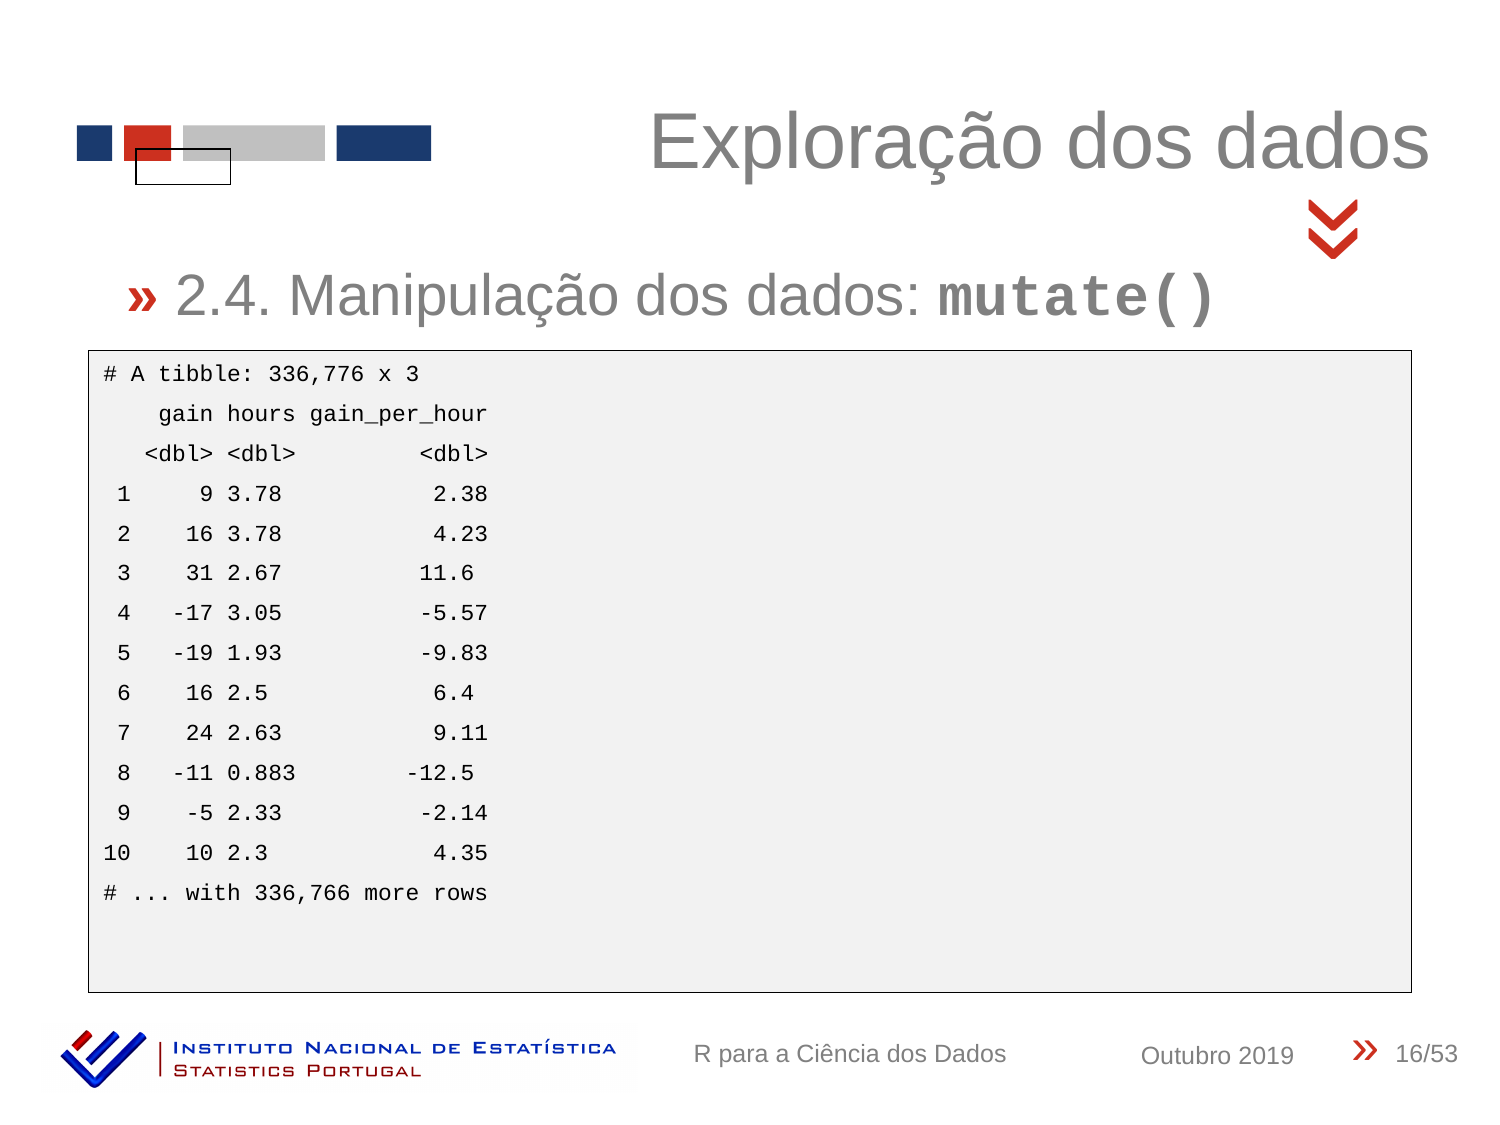

Exploração dos dados
«
» 2.4. Manipulação dos dados: mutate()
# A tibble: 336,776 x 3
    gain hours gain_per_hour
   <dbl> <dbl>         <dbl>
 1     9 3.78           2.38
 2    16 3.78           4.23
 3    31 2.67          11.6
 4   -17 3.05          -5.57
 5   -19 1.93          -9.83
 6    16 2.5            6.4
 7    24 2.63           9.11
 8   -11 0.883        -12.5
 9    -5 2.33          -2.14
10    10 2.3            4.35
# ... with 336,766 more rows

16